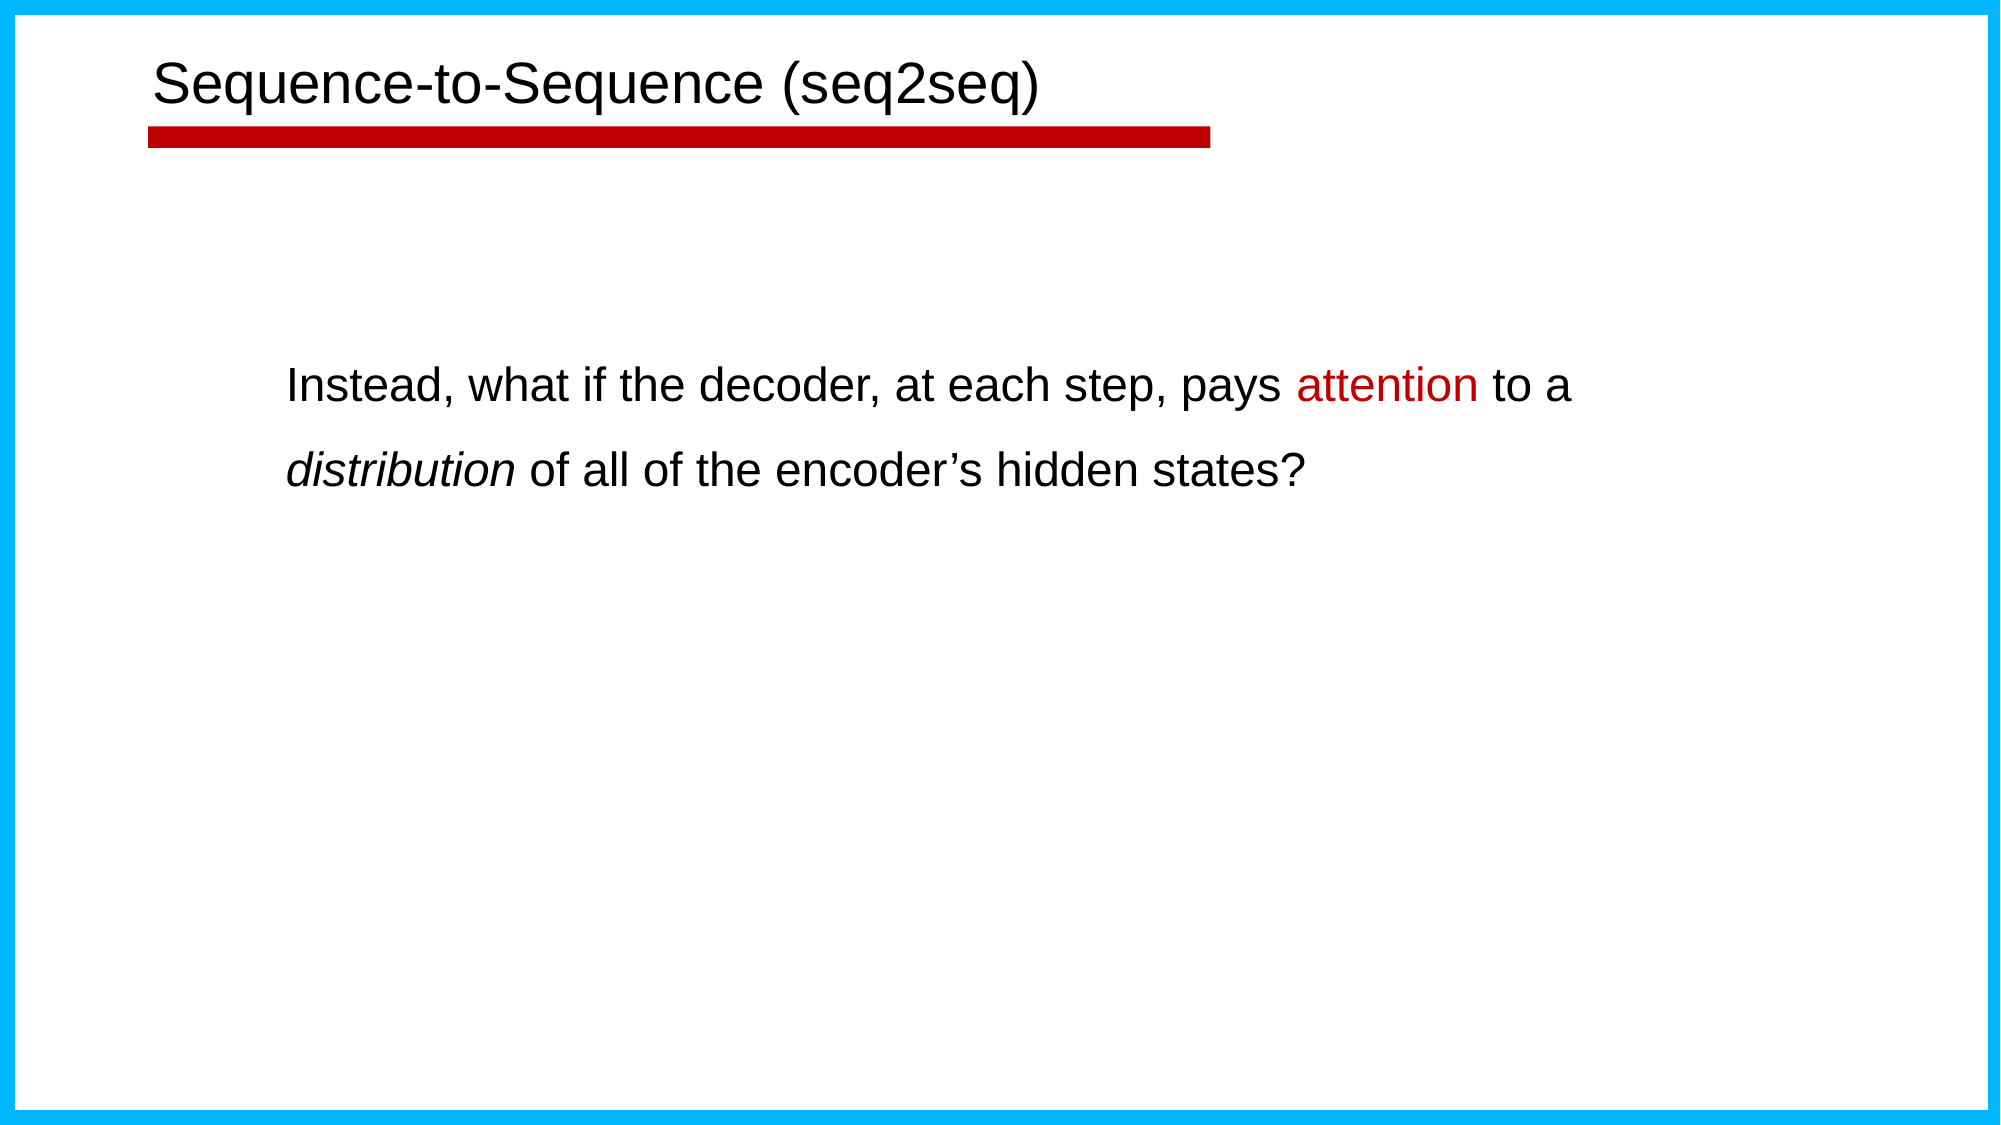

# Sequence-to-Sequence (seq2seq)

Instead, what if the decoder, at each step, pays attention to a distribution of all of the encoder’s hidden states?